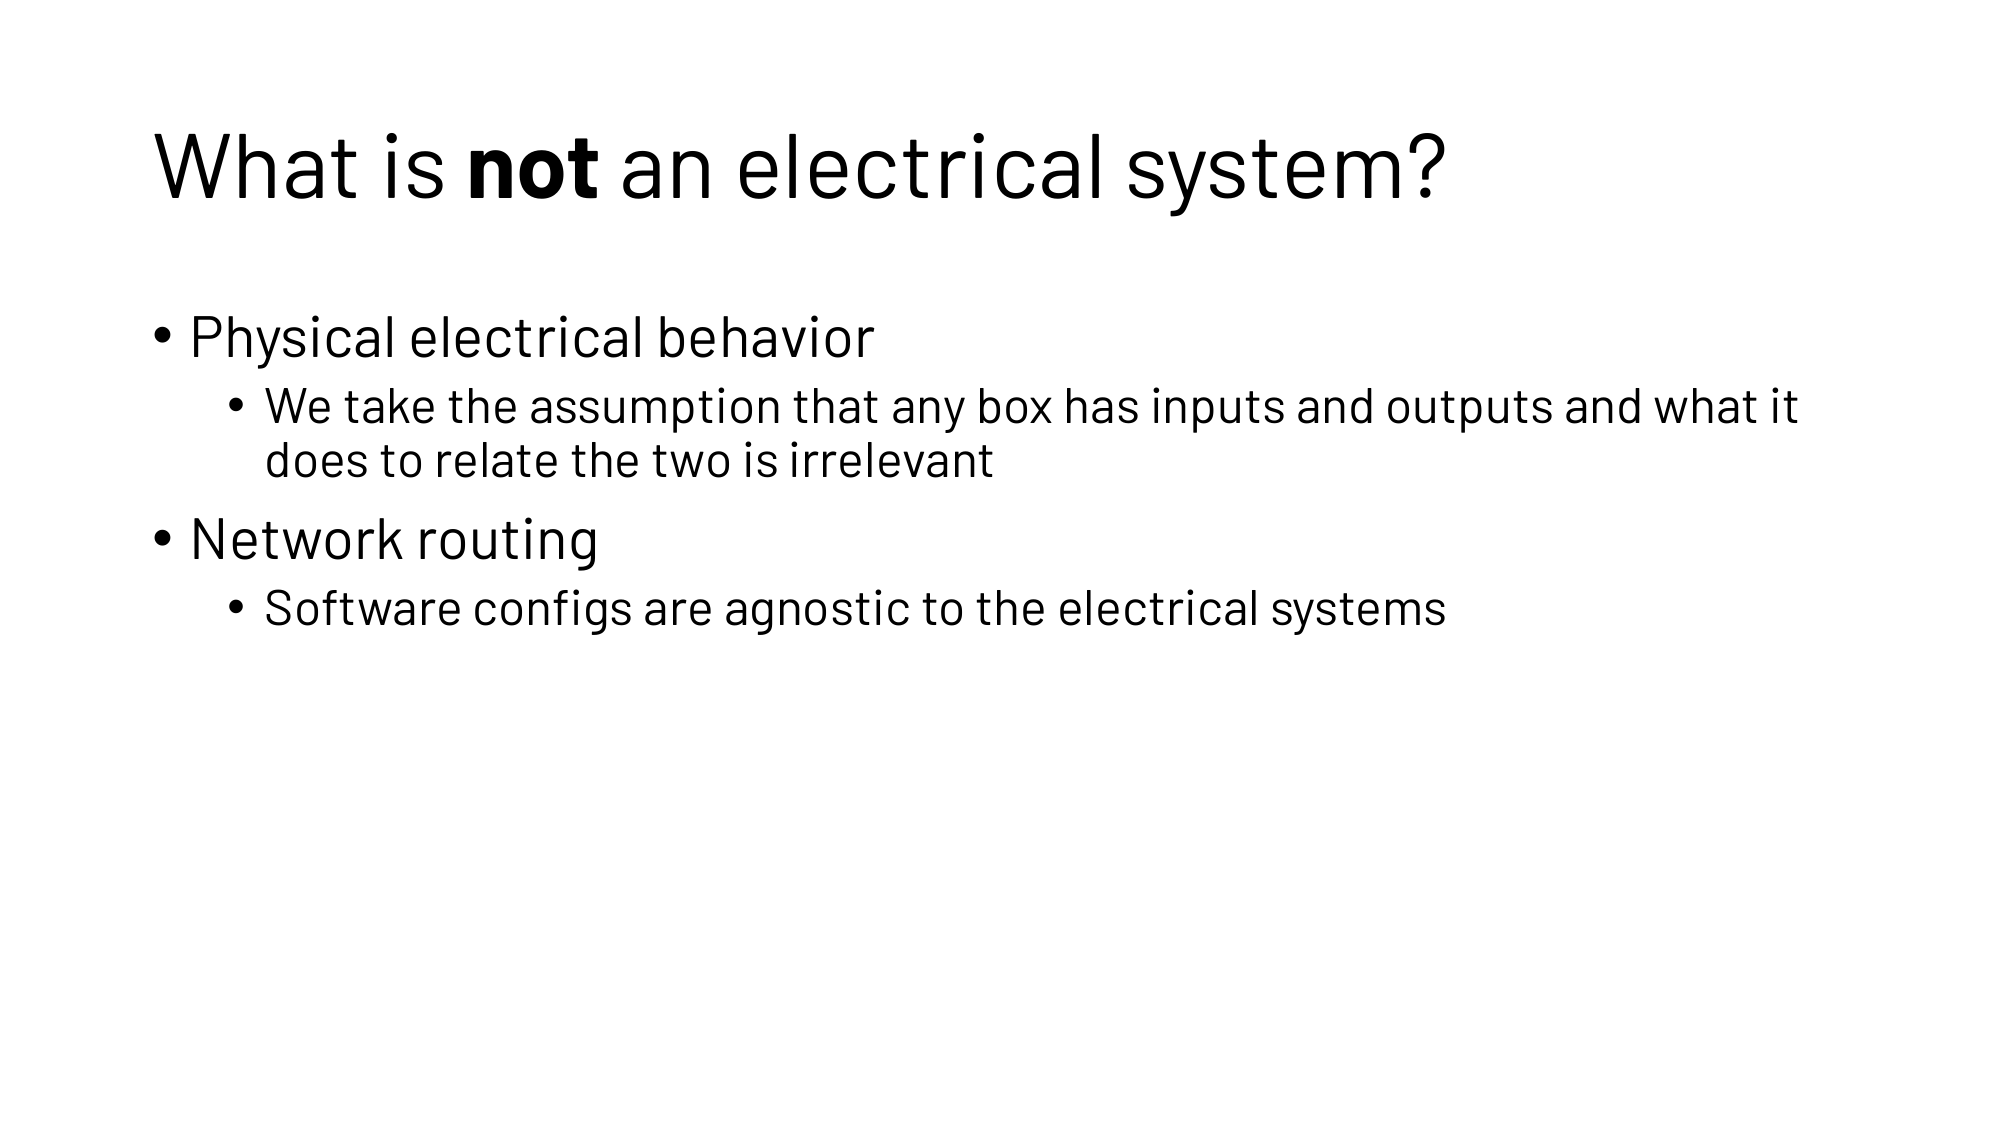

# What is not an electrical system?
Physical electrical behavior
We take the assumption that any box has inputs and outputs and what it does to relate the two is irrelevant
Network routing
Software configs are agnostic to the electrical systems